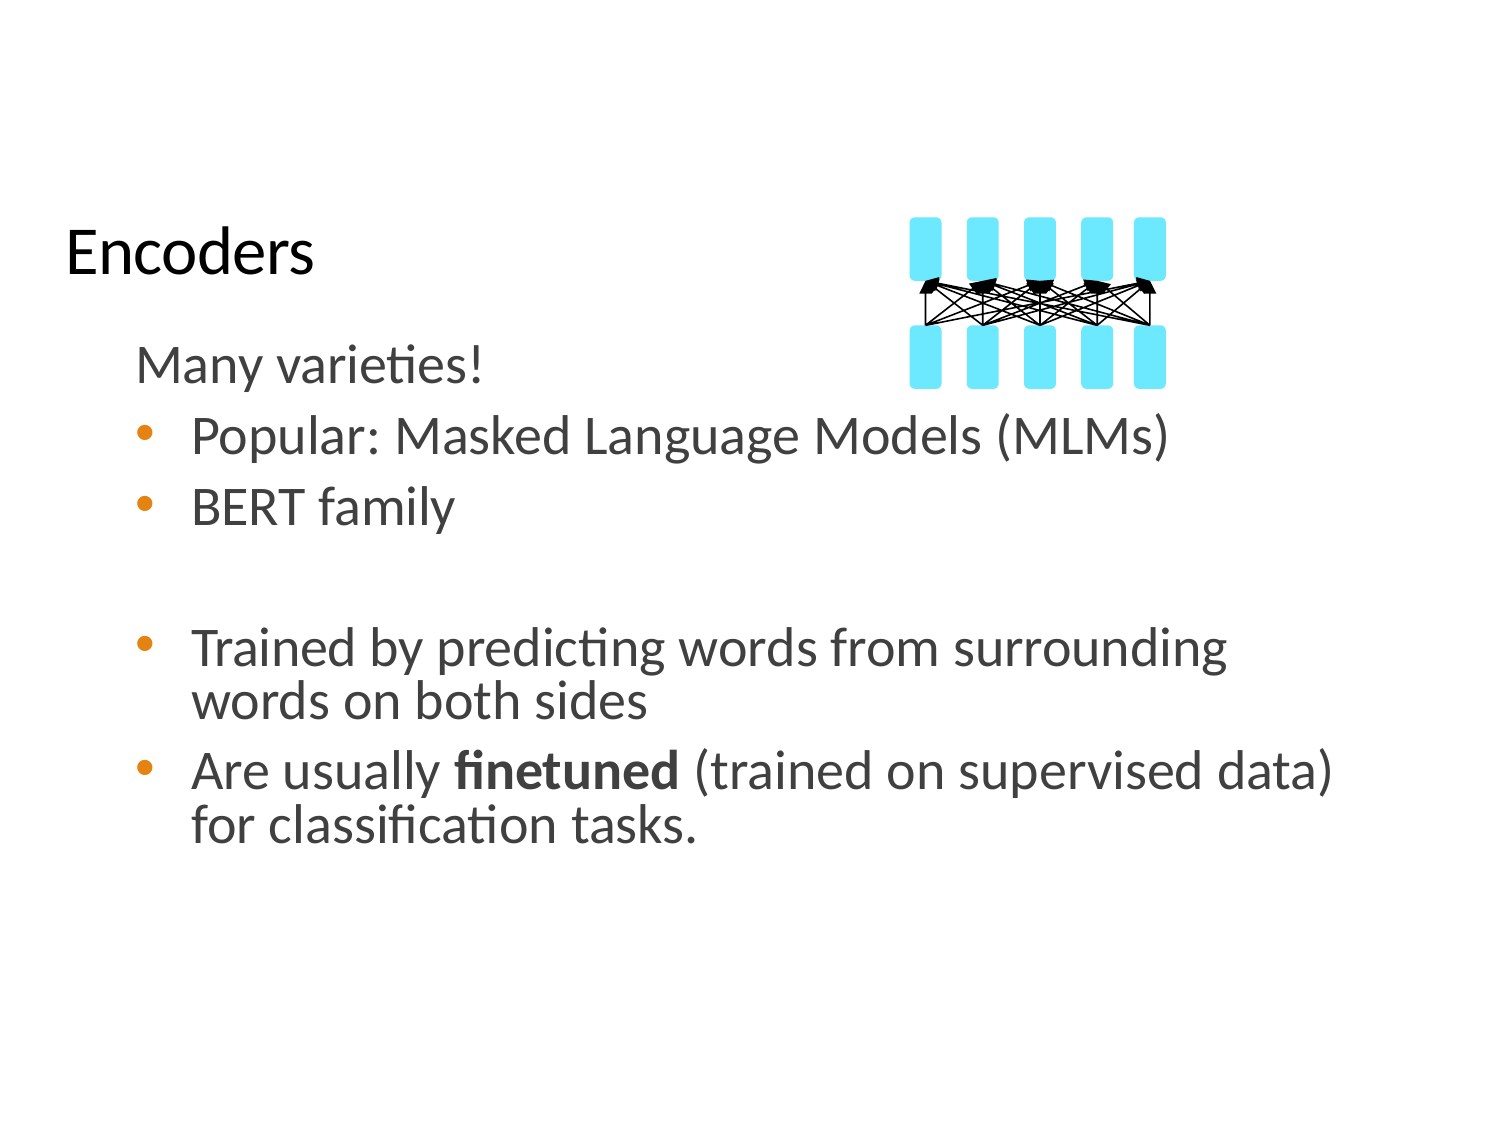

# Encoders

Many varieties!
Popular: Masked Language Models (MLMs)
BERT family

Trained by predicting words from surrounding words on both sides
Are usually finetuned (trained on supervised data) for classification tasks.